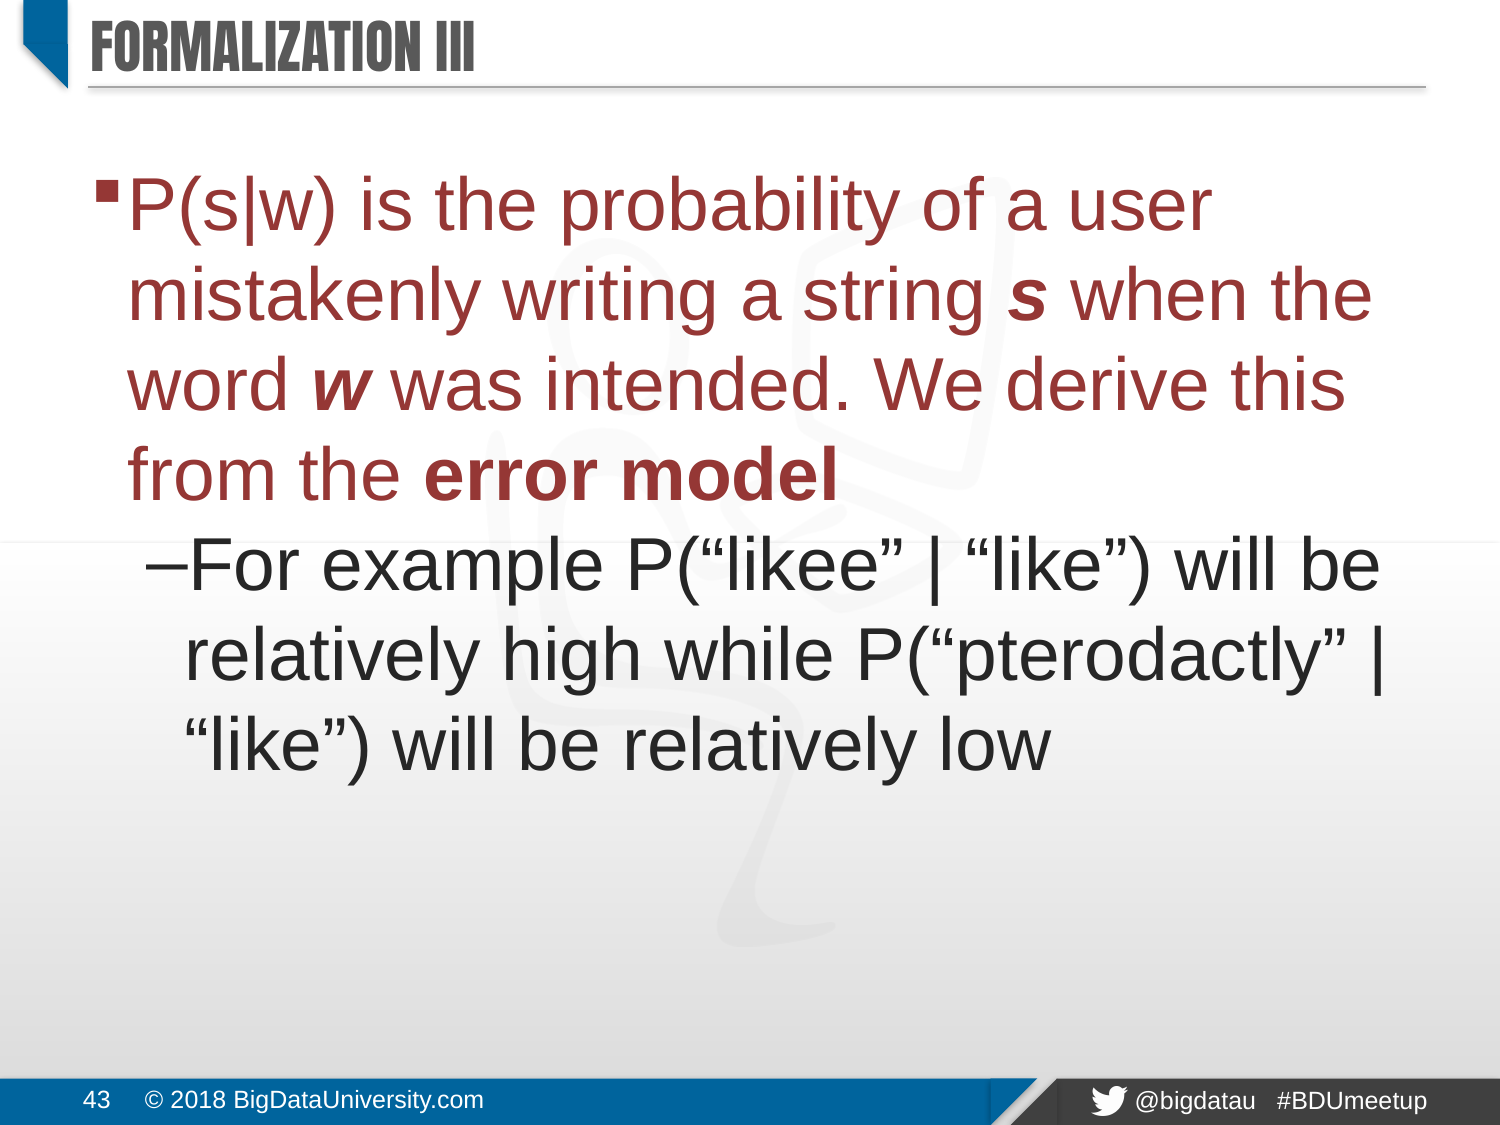

# Formalization III
P(s|w) is the probability of a user mistakenly writing a string s when the word w was intended. We derive this from the error model
For example P(“likee” | “like”) will be relatively high while P(“pterodactly” | “like”) will be relatively low

43
© 2018 BigDataUniversity.com